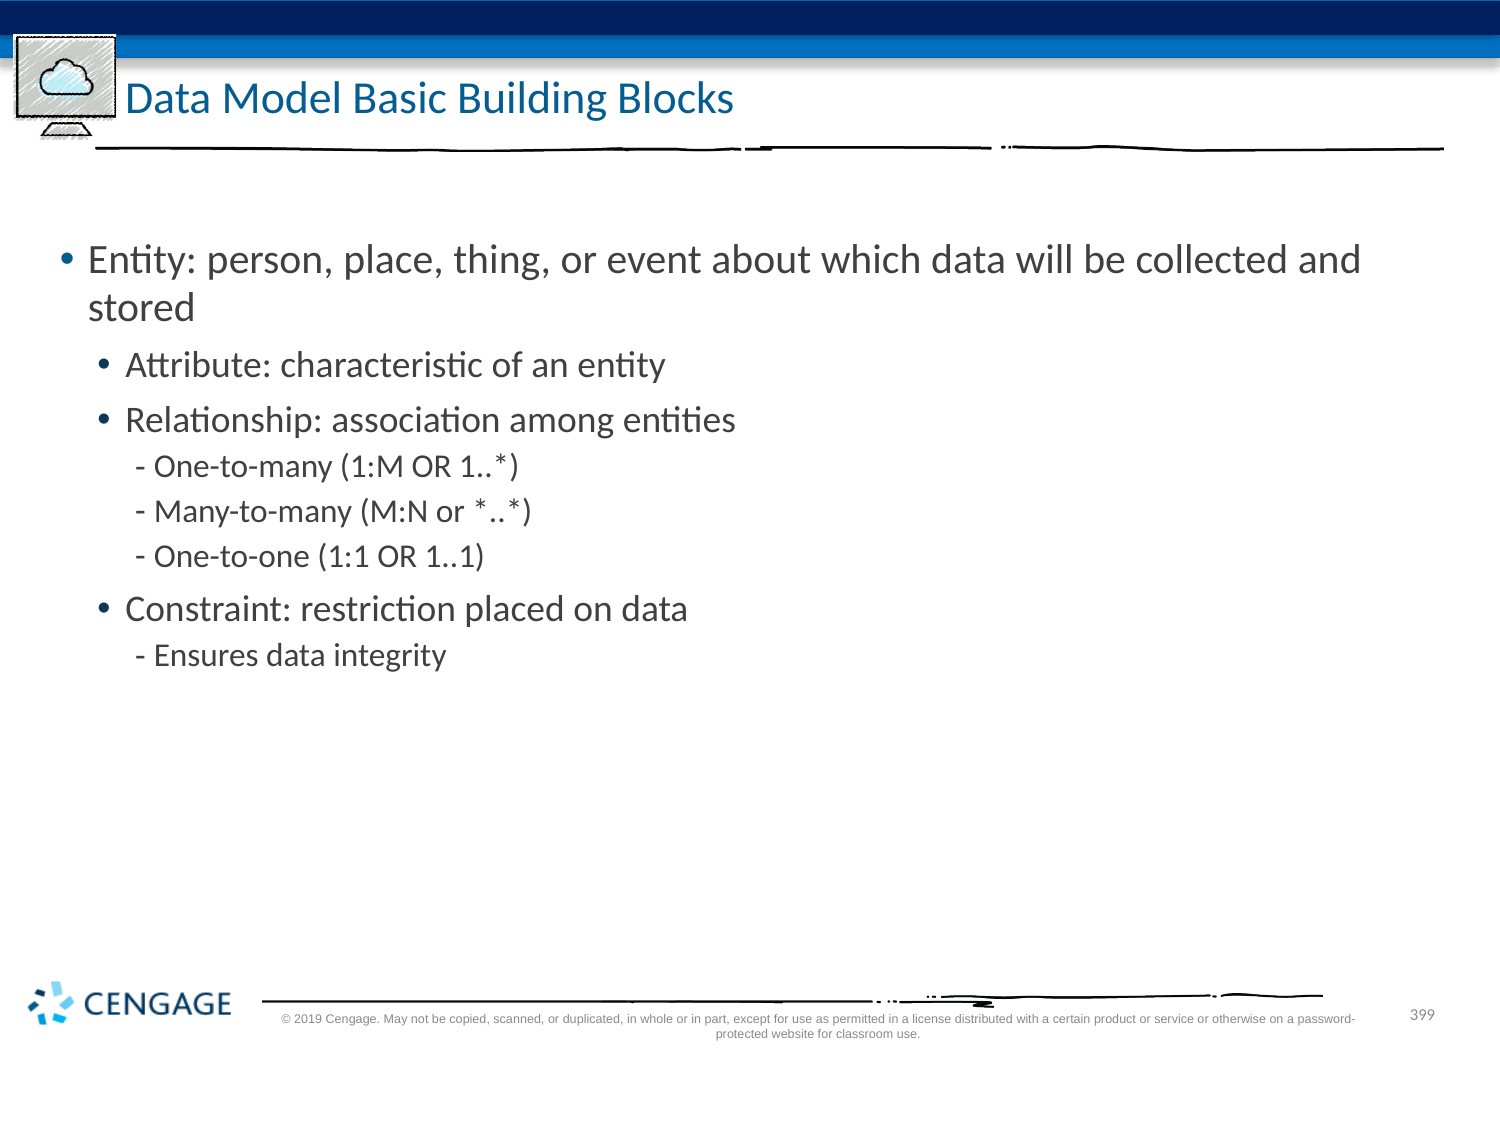

# Data Model Basic Building Blocks
Entity: person, place, thing, or event about which data will be collected and stored
Attribute: characteristic of an entity
Relationship: association among entities
One-to-many (1:M OR 1..*)
Many-to-many (M:N or *..*)
One-to-one (1:1 OR 1..1)
Constraint: restriction placed on data
Ensures data integrity
© 2019 Cengage. May not be copied, scanned, or duplicated, in whole or in part, except for use as permitted in a license distributed with a certain product or service or otherwise on a password-protected website for classroom use.